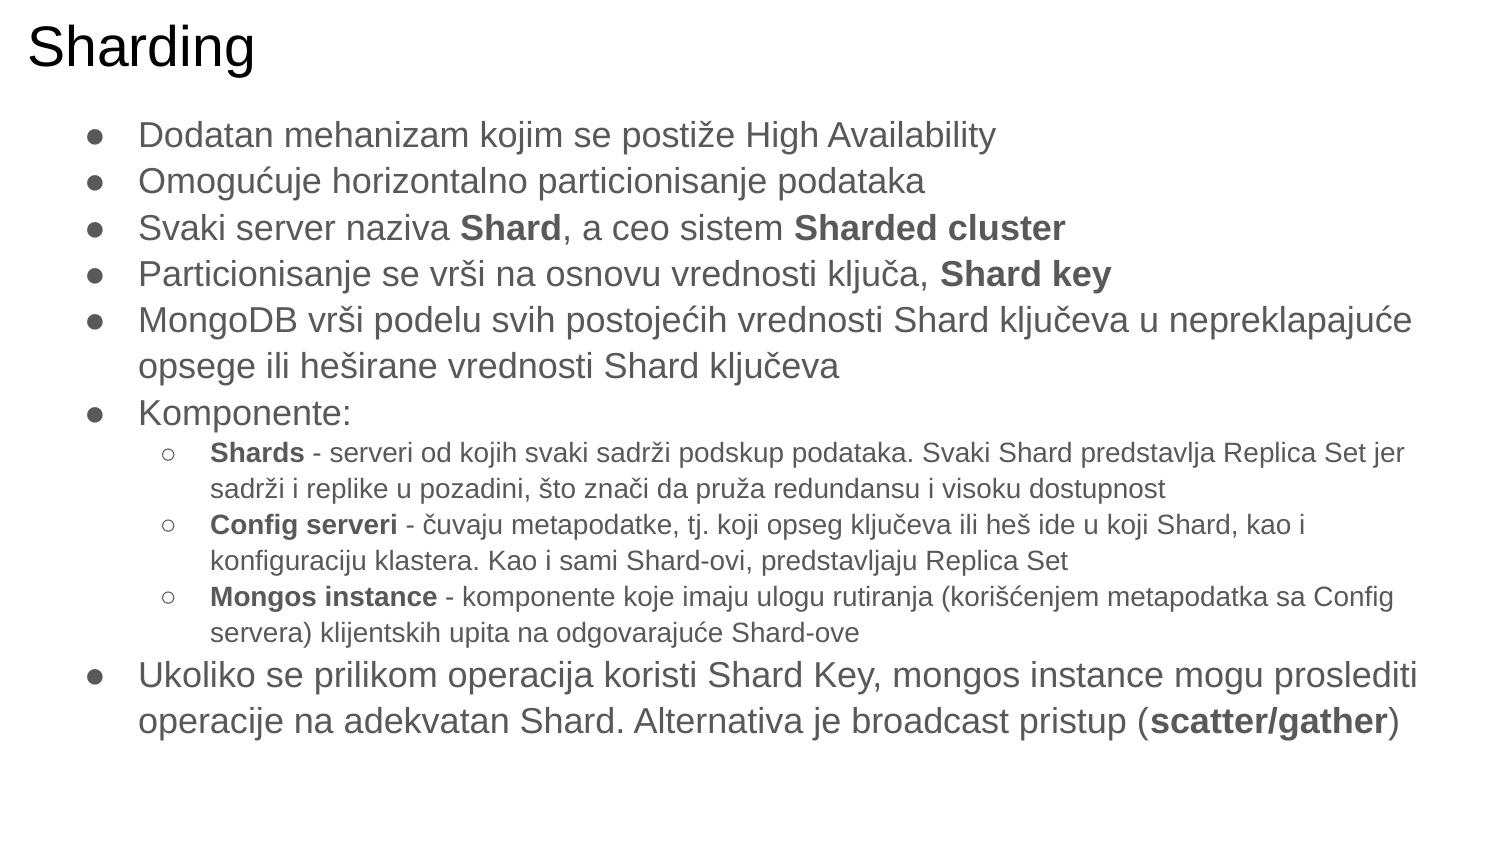

# Sharding
Dodatan mehanizam kojim se postiže High Availability
Omogućuje horizontalno particionisanje podataka
Svaki server naziva Shard, a ceo sistem Sharded cluster
Particionisanje se vrši na osnovu vrednosti ključa, Shard key
MongoDB vrši podelu svih postojećih vrednosti Shard ključeva u nepreklapajuće opsege ili heširane vrednosti Shard ključeva
Komponente:
Shards - serveri od kojih svaki sadrži podskup podataka. Svaki Shard predstavlja Replica Set jer sadrži i replike u pozadini, što znači da pruža redundansu i visoku dostupnost
Config serveri - čuvaju metapodatke, tj. koji opseg ključeva ili heš ide u koji Shard, kao i konfiguraciju klastera. Kao i sami Shard-ovi, predstavljaju Replica Set
Mongos instance - komponente koje imaju ulogu rutiranja (korišćenjem metapodatka sa Config servera) klijentskih upita na odgovarajuće Shard-ove
Ukoliko se prilikom operacija koristi Shard Key, mongos instance mogu proslediti operacije na adekvatan Shard. Alternativa je broadcast pristup (scatter/gather)